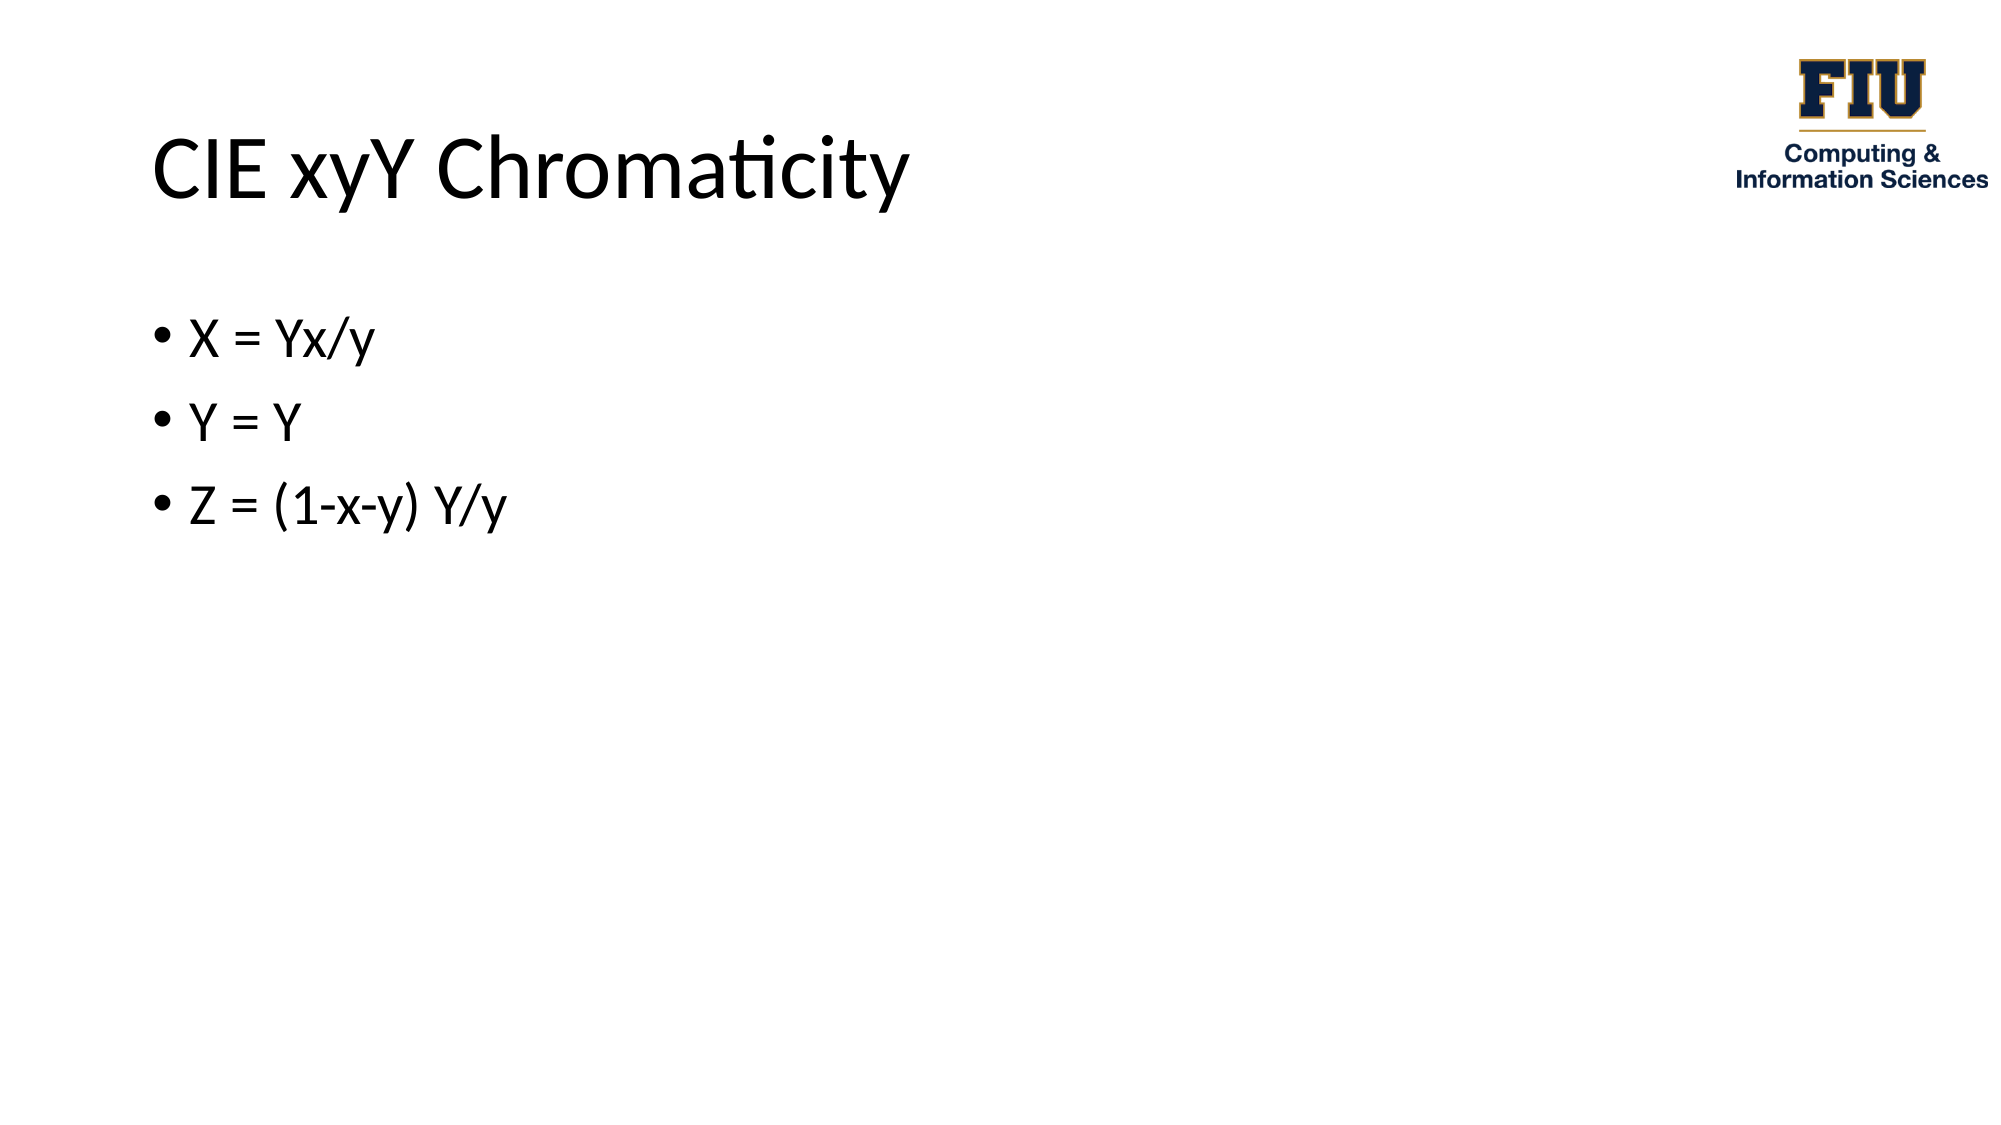

# CIE xyY Chromaticity
X = Yx/y
Y = Y
Z = (1-x-y) Y/y